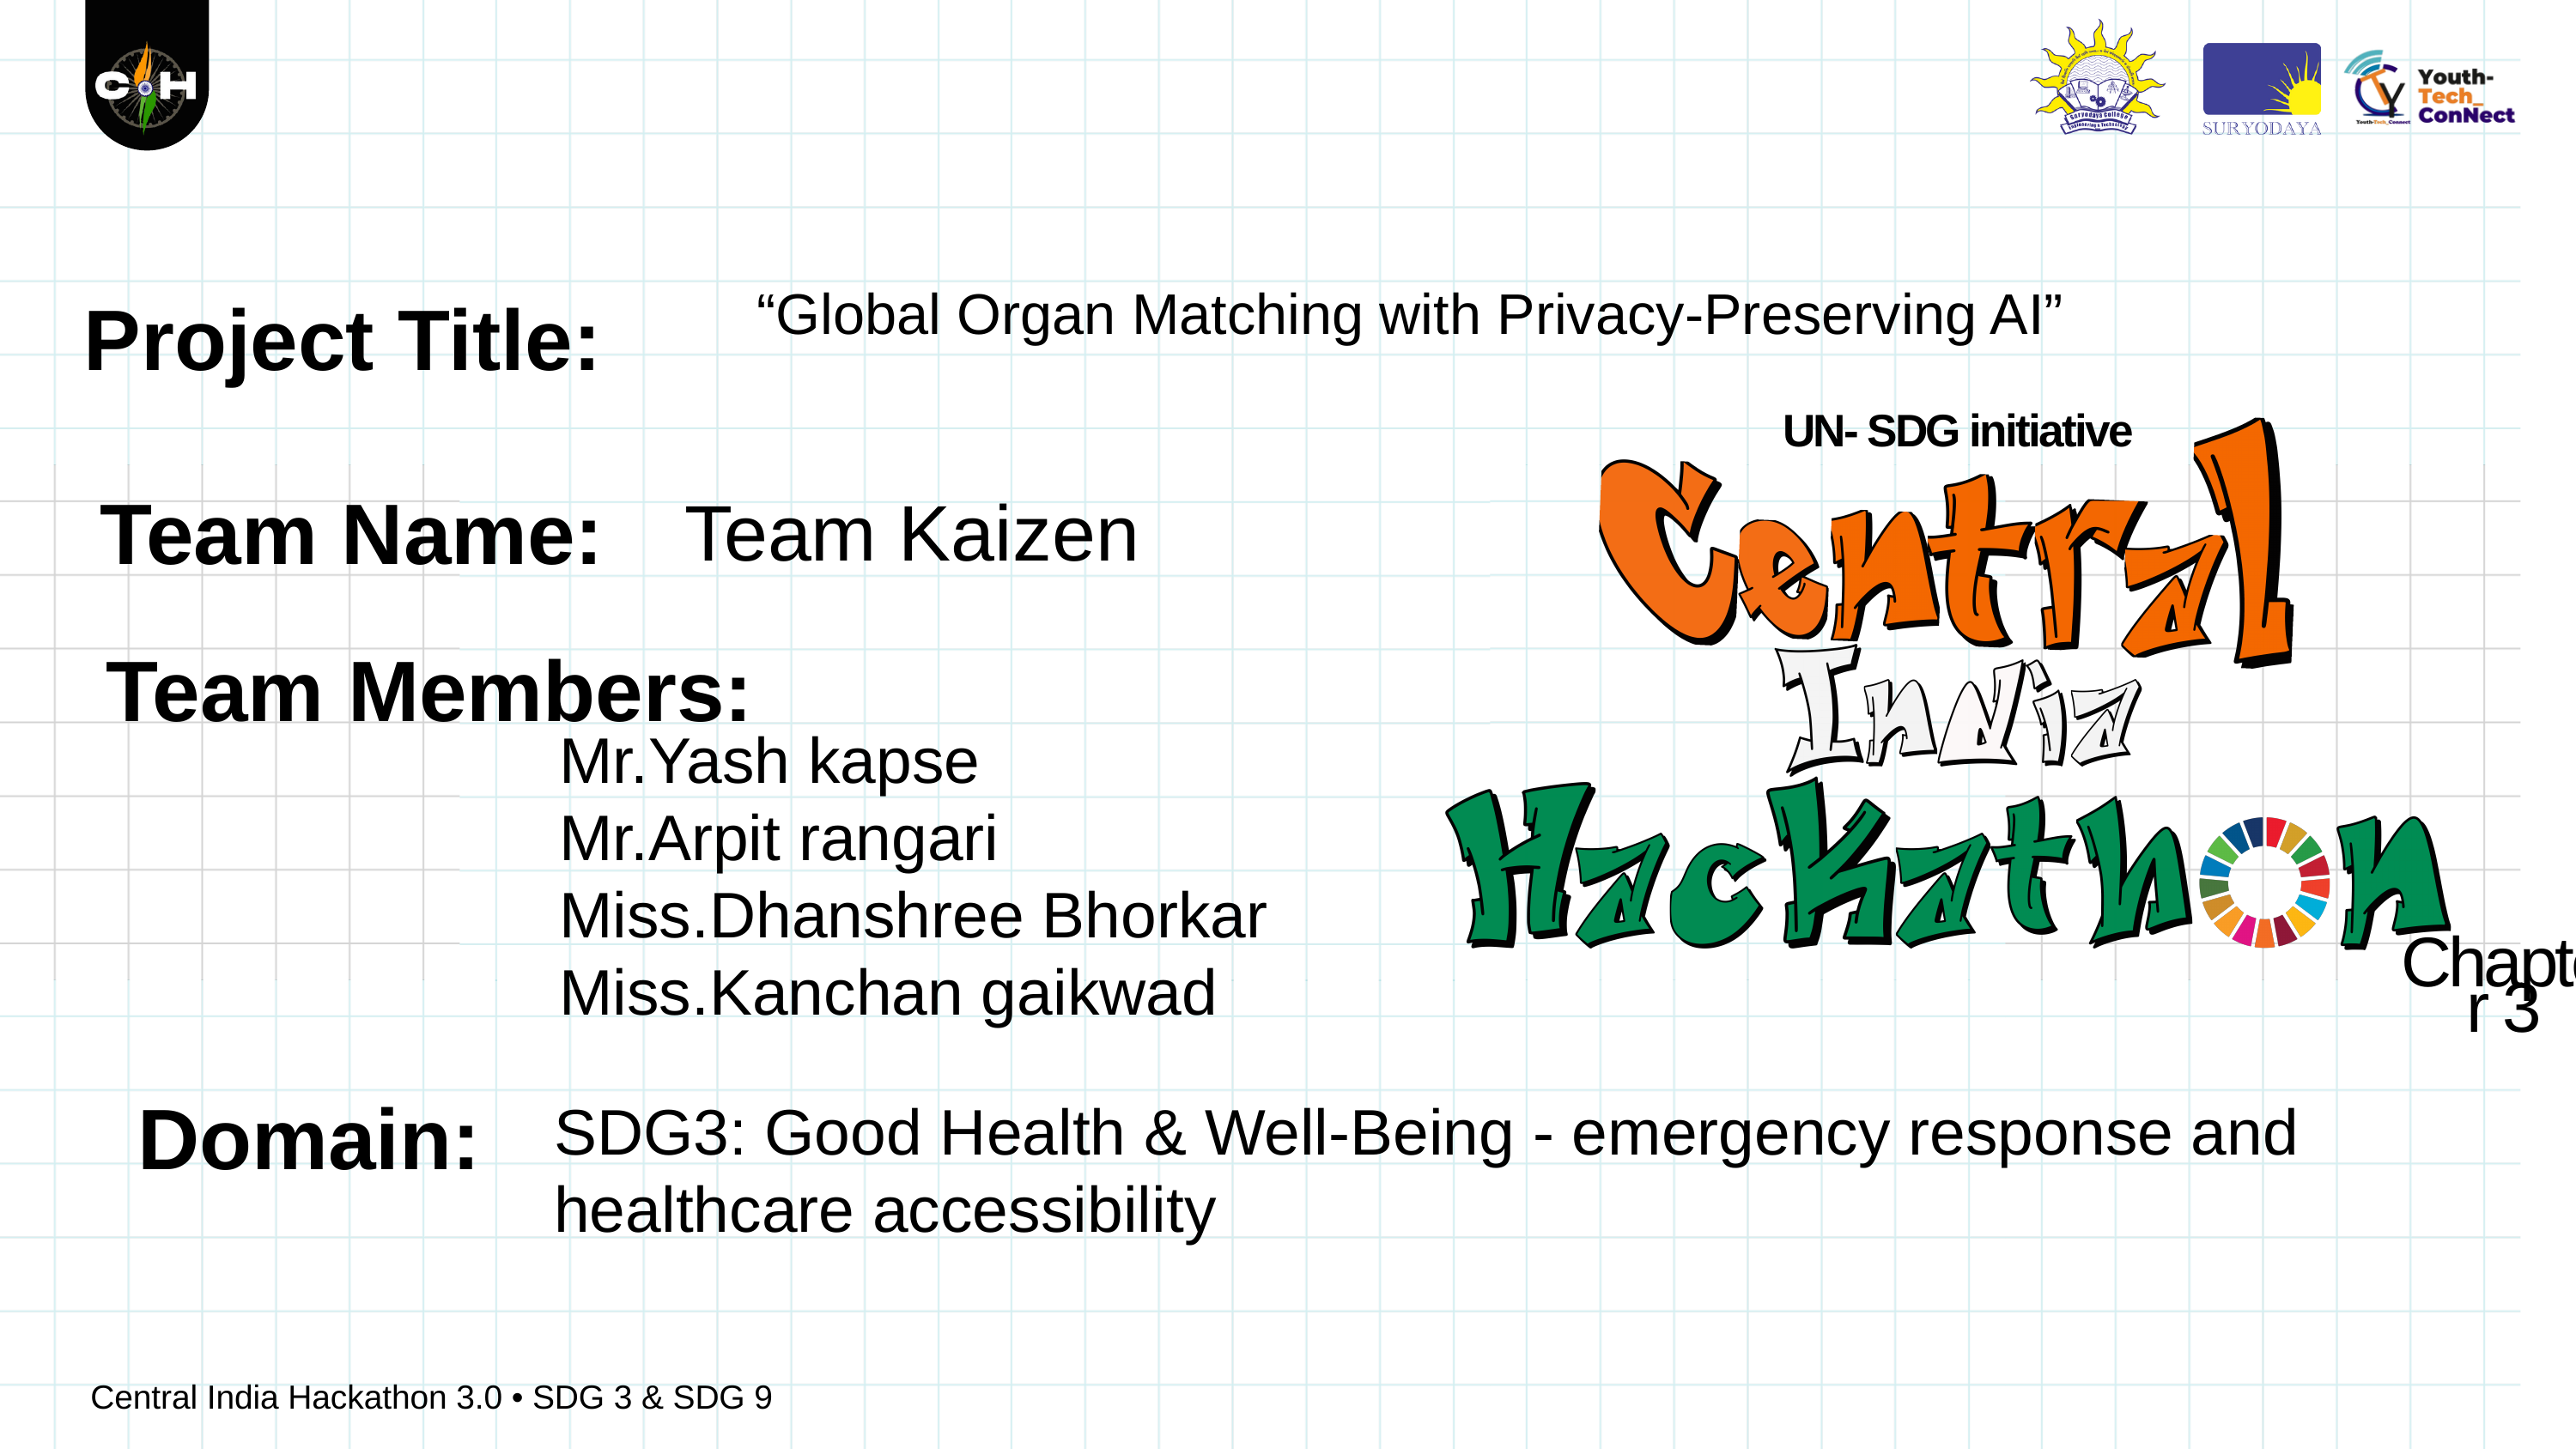

Project Title:

“Global Organ Matching with Privacy-Preserving AI”

UN- SDG initiative

Chapter 3
Team Name:
Team Kaizen
Team Members:
Mr.Yash kapse
Mr.Arpit rangari
Miss.Dhanshree Bhorkar
Miss.Kanchan gaikwad
Domain:
SDG3: Good Health & Well-Being - emergency response and healthcare accessibility
Central India Hackathon 3.0 • SDG 3 & SDG 9